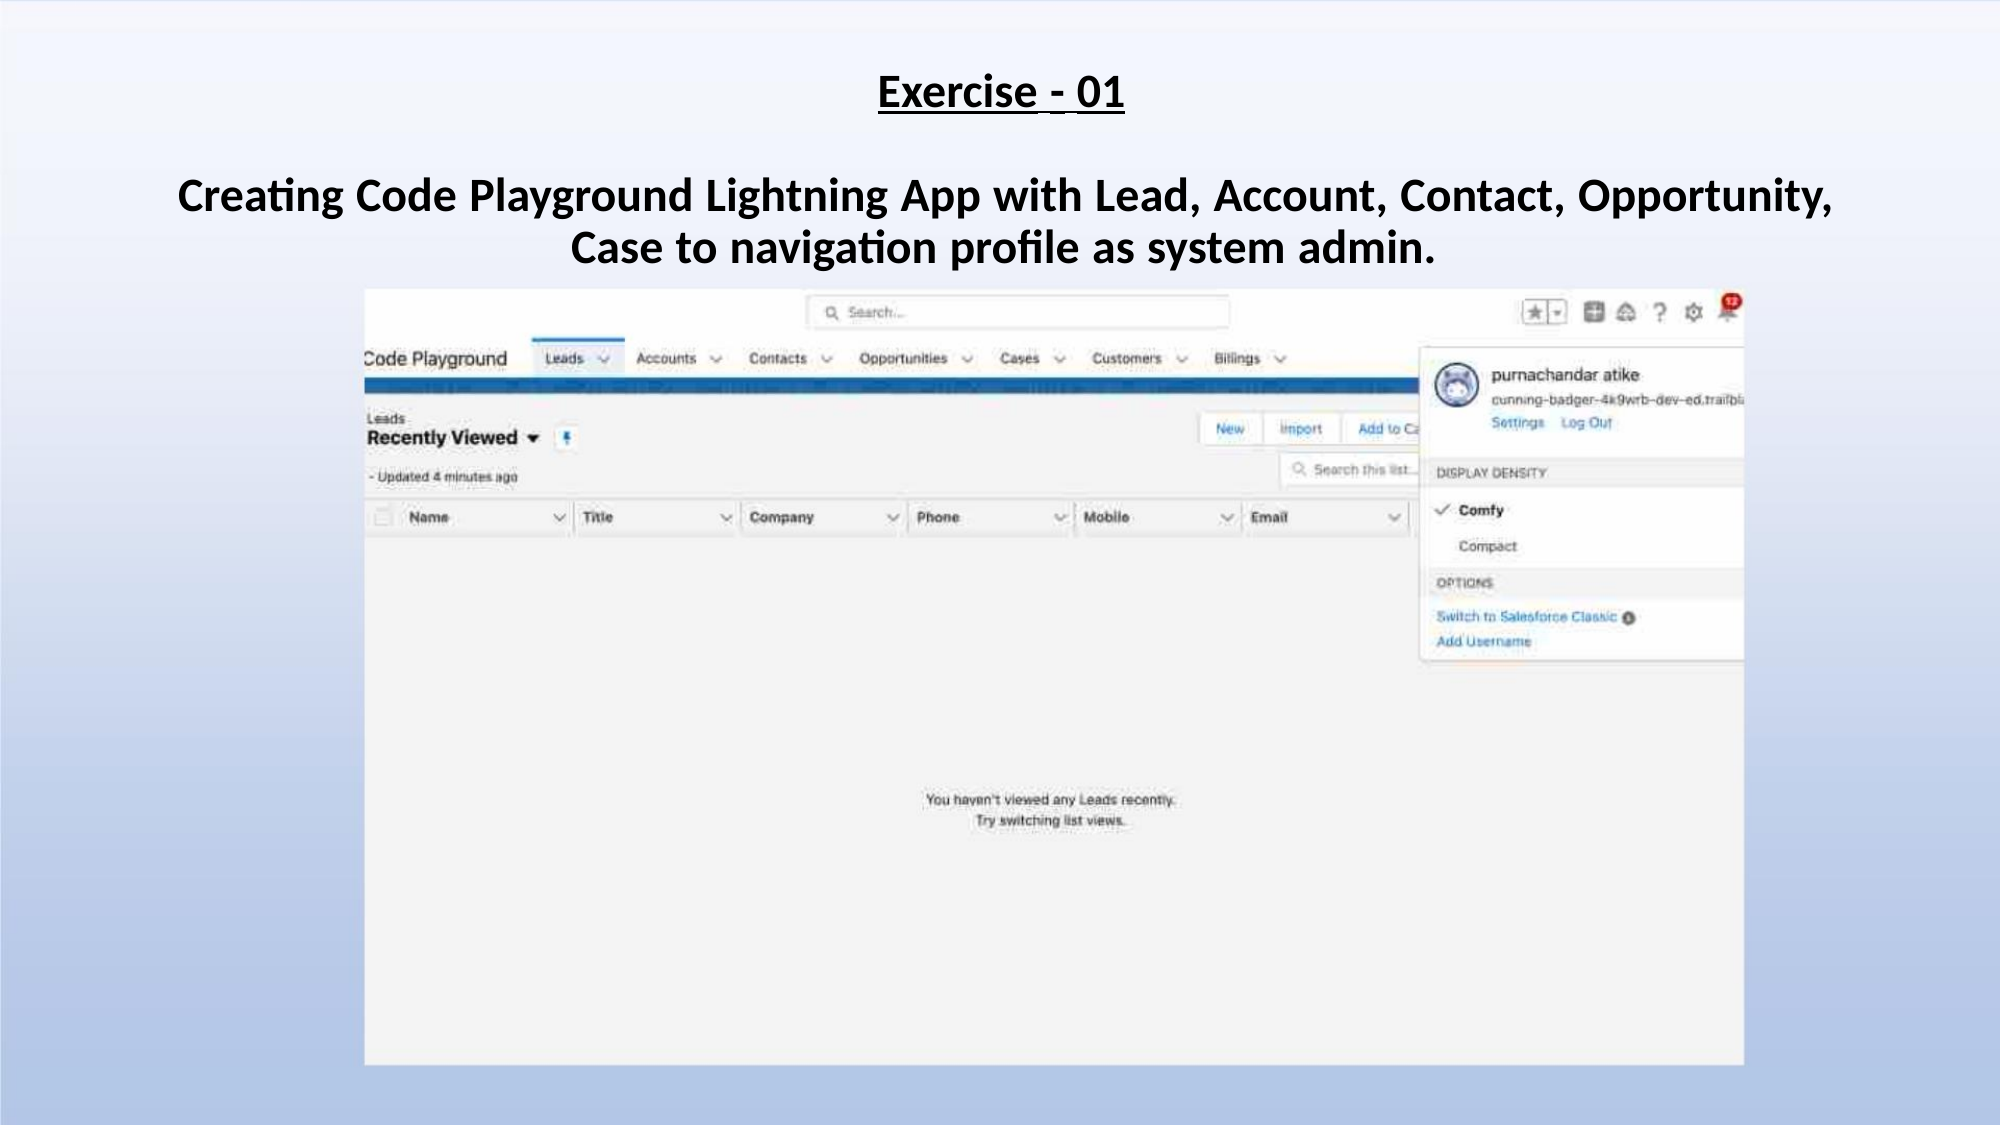

Exercise - 01
Creating Code Playground Lightning App with Lead, Account, Contact, Opportunity,
Case to navigation profile as system admin.